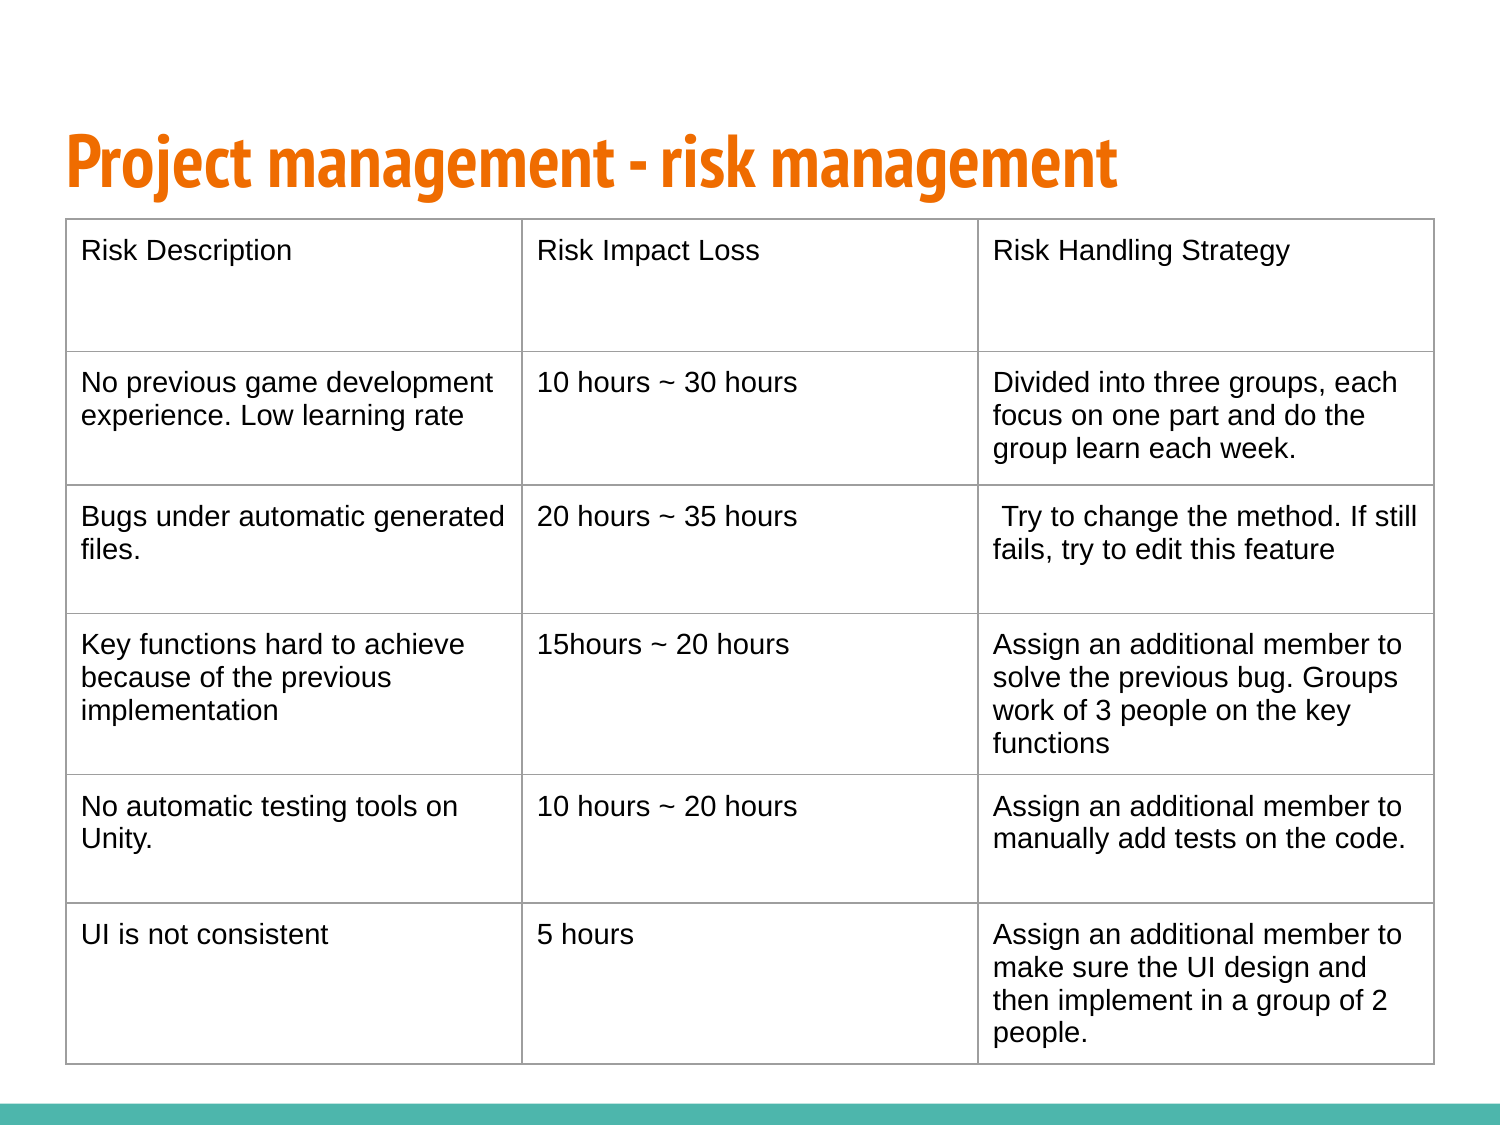

# Project management - risk management
| Risk Description | Risk Impact Loss | Risk Handling Strategy |
| --- | --- | --- |
| No previous game development experience. Low learning rate | 10 hours ~ 30 hours | Divided into three groups, each focus on one part and do the group learn each week. |
| Bugs under automatic generated files. | 20 hours ~ 35 hours | Try to change the method. If still fails, try to edit this feature |
| Key functions hard to achieve because of the previous implementation | 15hours ~ 20 hours | Assign an additional member to solve the previous bug. Groups work of 3 people on the key functions |
| No automatic testing tools on Unity. | 10 hours ~ 20 hours | Assign an additional member to manually add tests on the code. |
| UI is not consistent | 5 hours | Assign an additional member to make sure the UI design and then implement in a group of 2 people. |